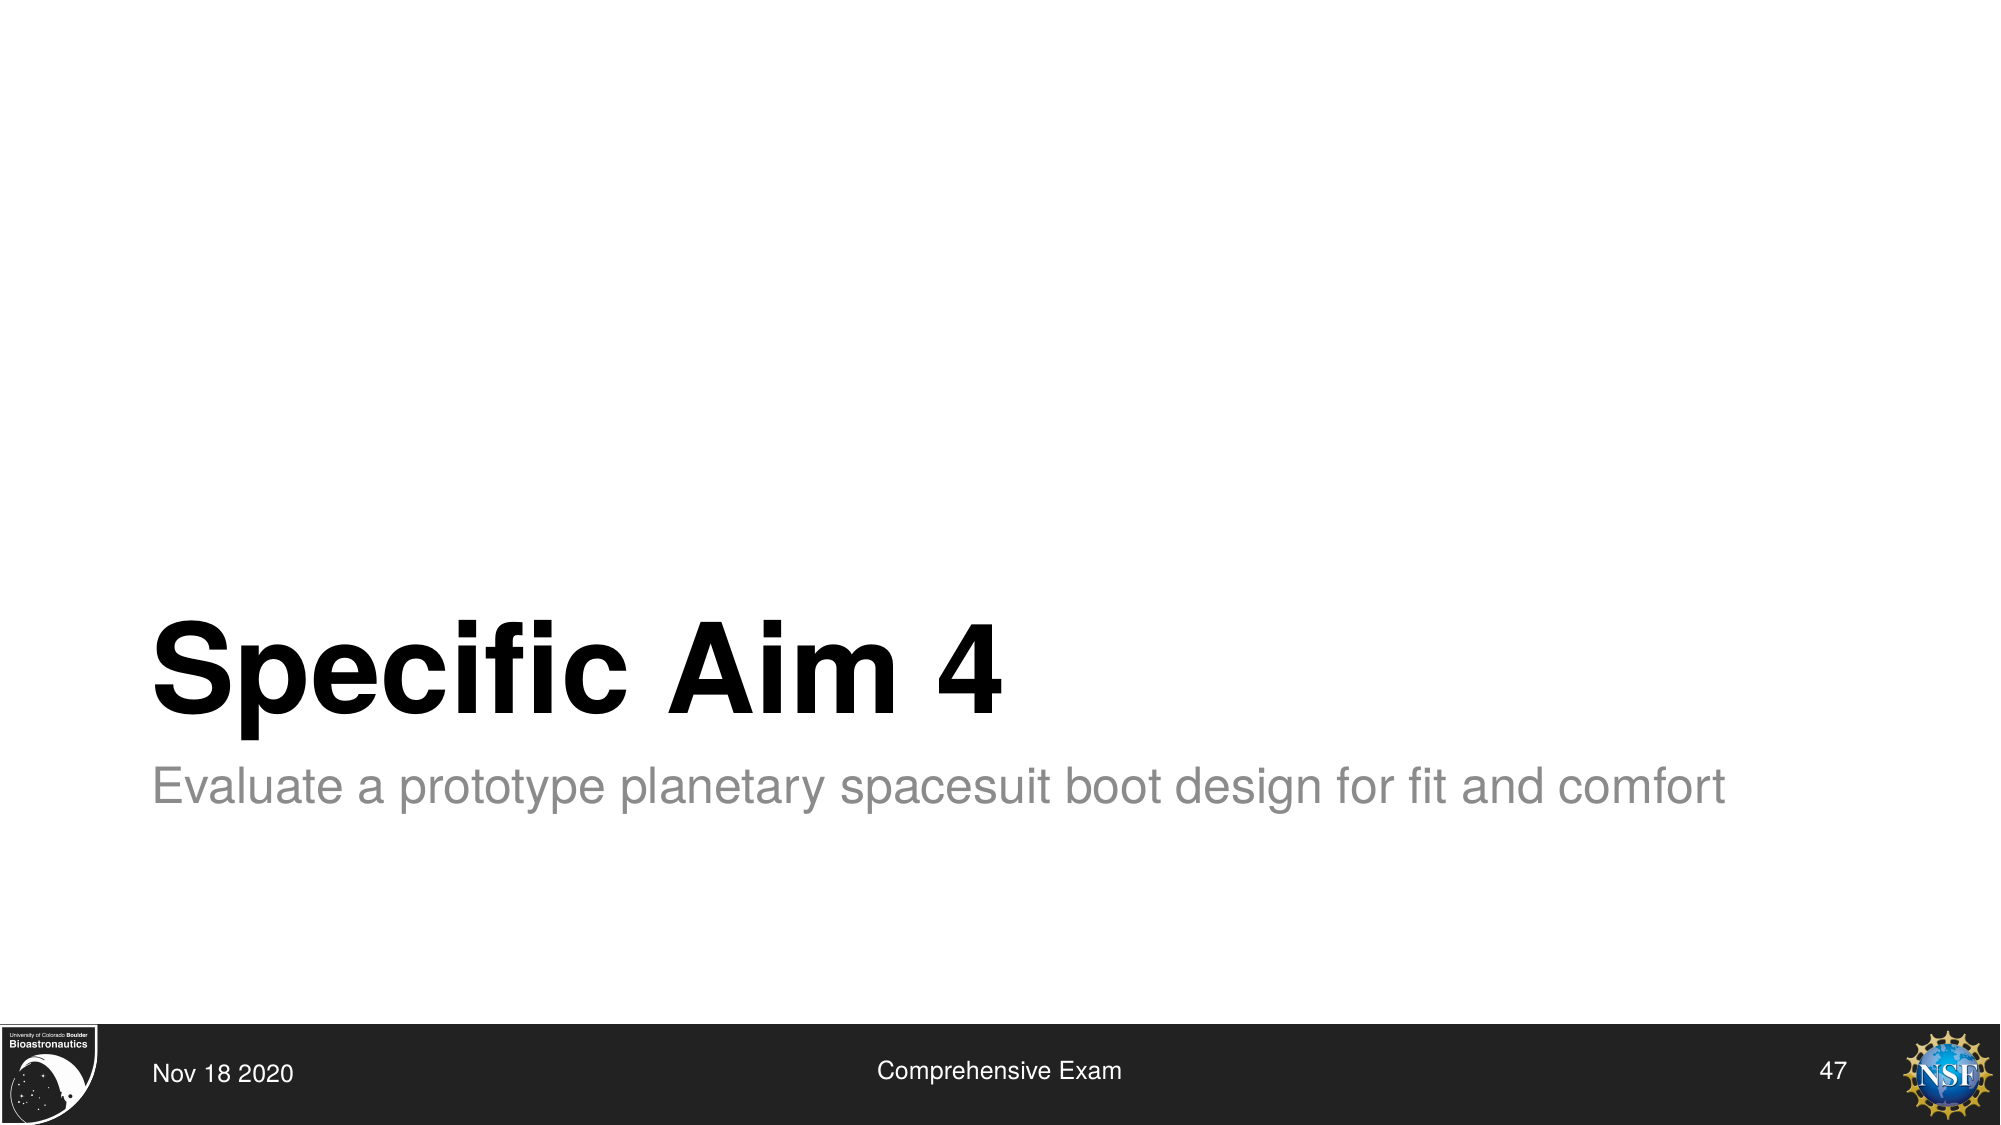

# Specific Aim 4
Evaluate a prototype planetary spacesuit boot design for fit and comfort
Nov 18 2020
Comprehensive Exam
47